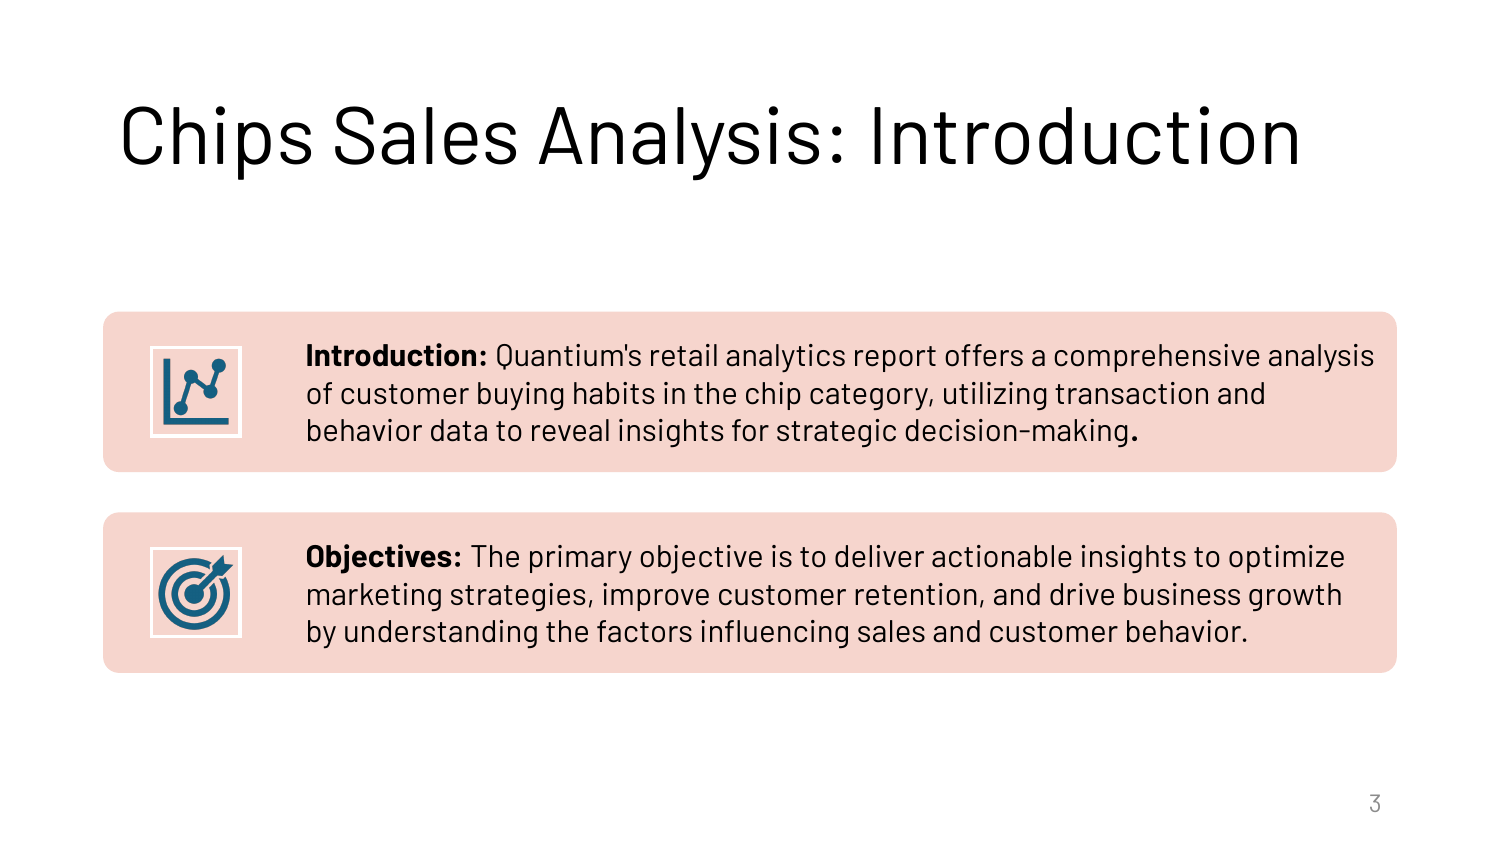

# Chips Sales Analysis: Introduction
Introduction: Quantium's retail analytics report offers a comprehensive analysis of customer buying habits in the chip category, utilizing transaction and behavior data to reveal insights for strategic decision-making.
Objectives: The primary objective is to deliver actionable insights to optimize marketing strategies, improve customer retention, and drive business growth by understanding the factors influencing sales and customer behavior.
3